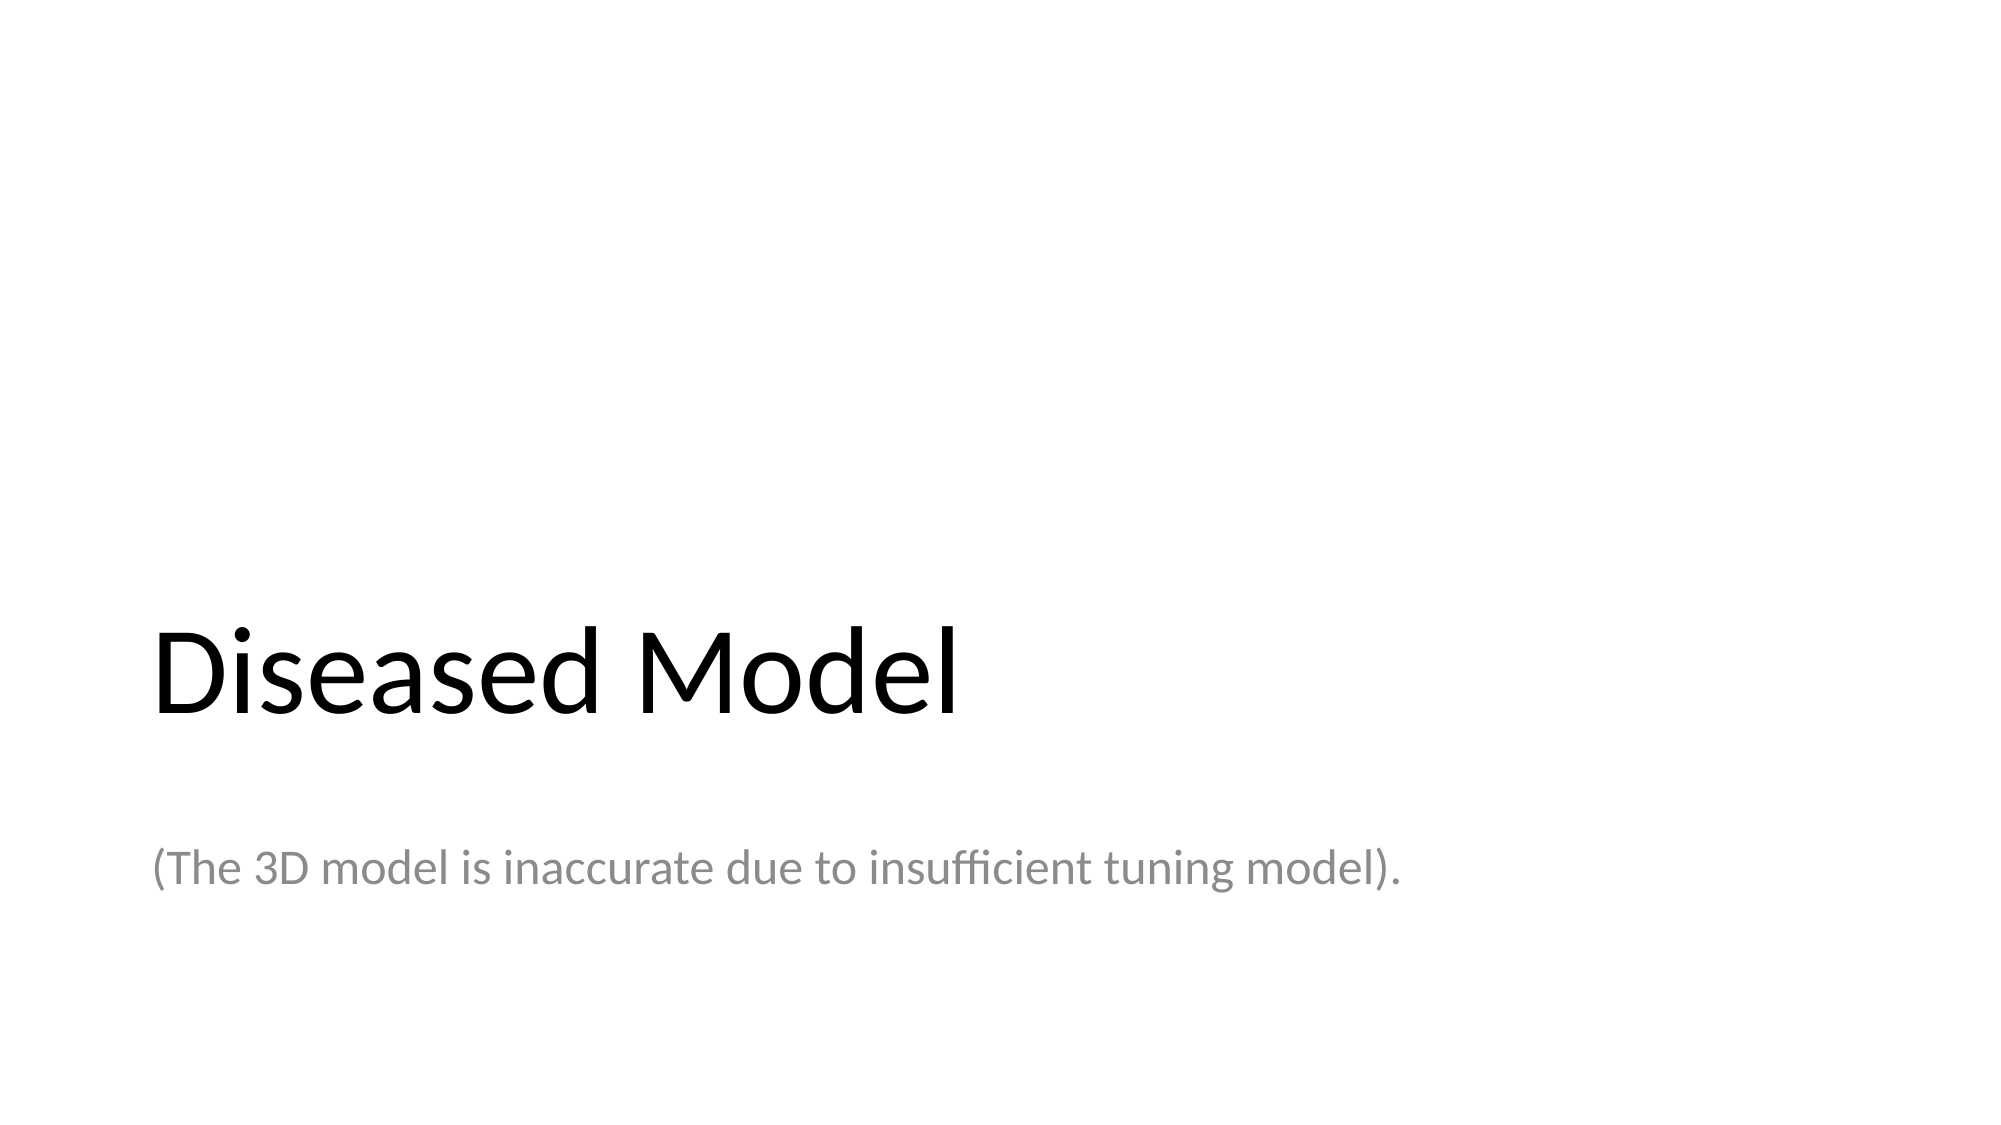

# Diseased Model

(The 3D model is inaccurate due to insufficient tuning model).